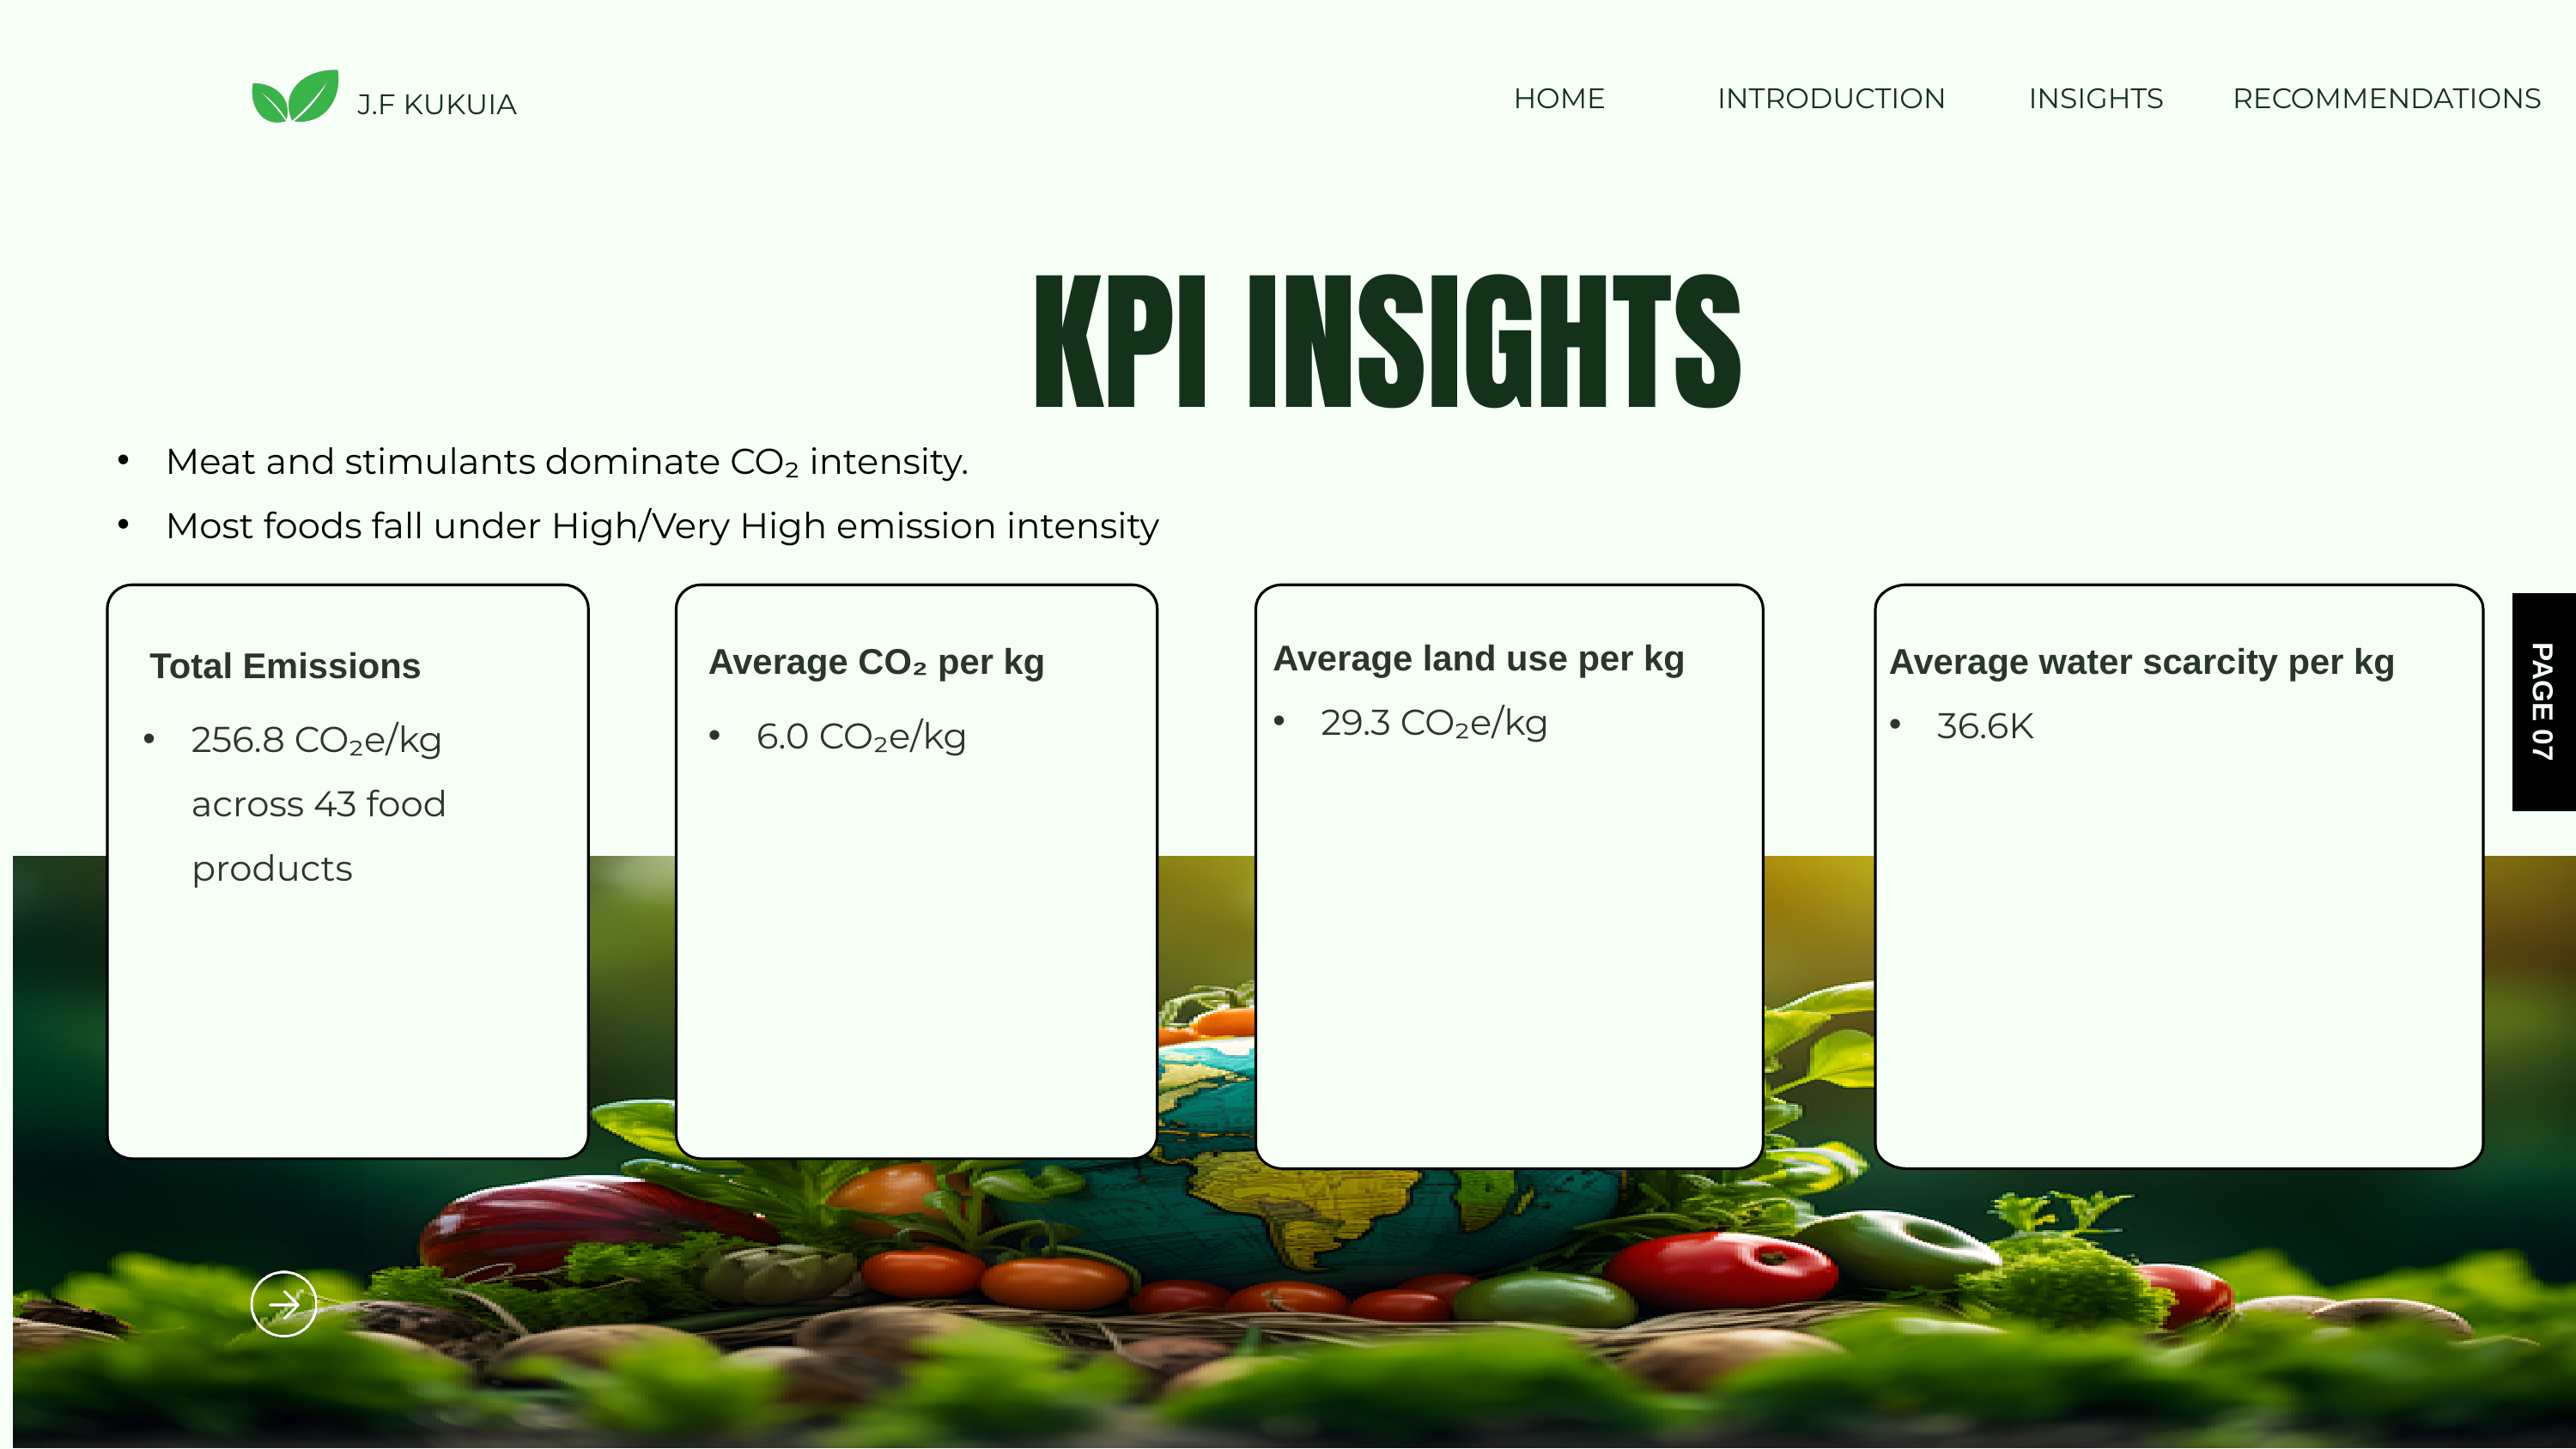

HOME
INTRODUCTION
INSIGHTS
RECOMMENDATIONS
J.F KUKUIA
KPI INSIGHTS
Meat and stimulants dominate CO₂ intensity.
Most foods fall under High/Very High emission intensity

Average land use per kg
Average CO₂ per kg
Average water scarcity per kg
Total Emissions
29.3 CO₂e/kg
36.6K
PAGE 07
6.0 CO₂e/kg
256.8 CO₂e/kg across 43 food products